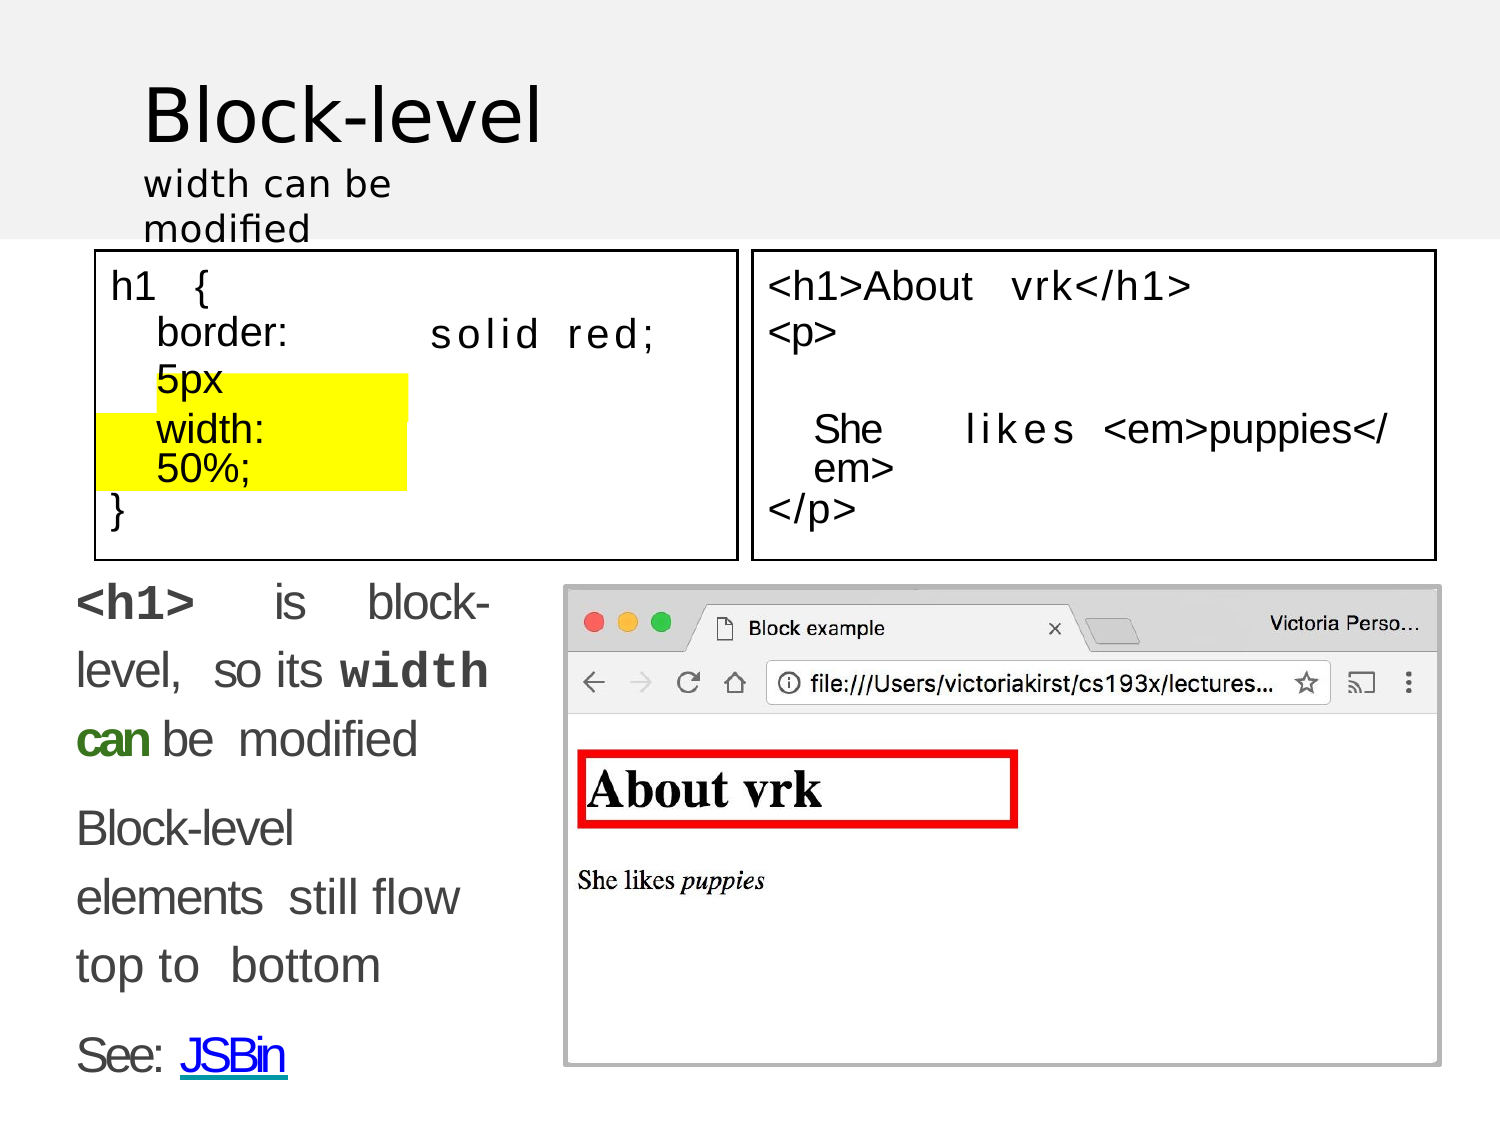

# Block-level
width can be modified
| h1 { border: 5px | solid | red; |  | <h1>About vrk</h1> <p> |
| --- | --- | --- | --- | --- |
| width: 50%; |  |  |  | She likes <em>puppies</em> |
| } |  |  |  | </p> |

<h1> is block-level,  so its width can be  modified
Block-level elements  still flow top to  bottom
See: JSBin